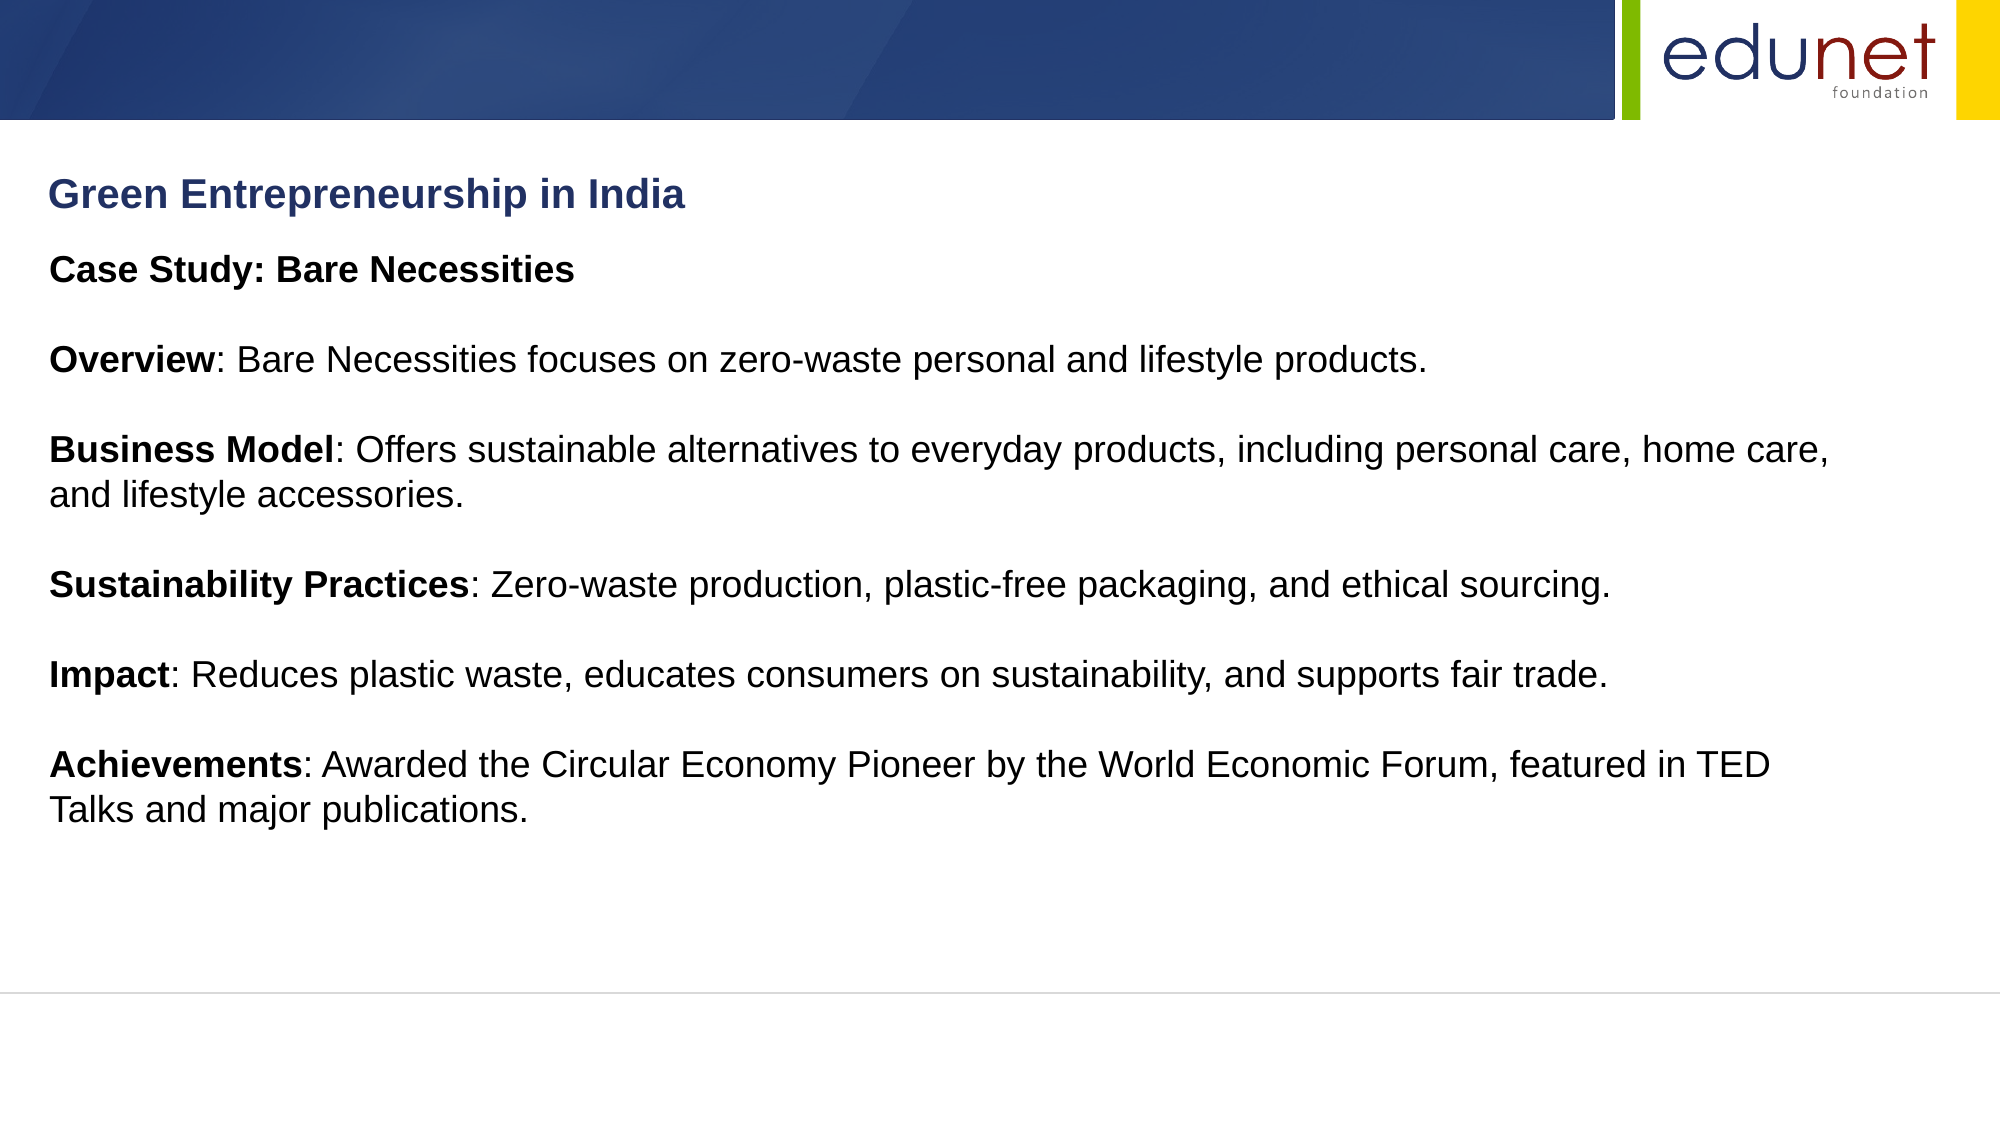

Green Entrepreneurship in India
Case Study: Bare Necessities

Overview: Bare Necessities focuses on zero-waste personal and lifestyle products.

Business Model: Offers sustainable alternatives to everyday products, including personal care, home care, and lifestyle accessories.

Sustainability Practices: Zero-waste production, plastic-free packaging, and ethical sourcing.

Impact: Reduces plastic waste, educates consumers on sustainability, and supports fair trade.

Achievements: Awarded the Circular Economy Pioneer by the World Economic Forum, featured in TED Talks and major publications.